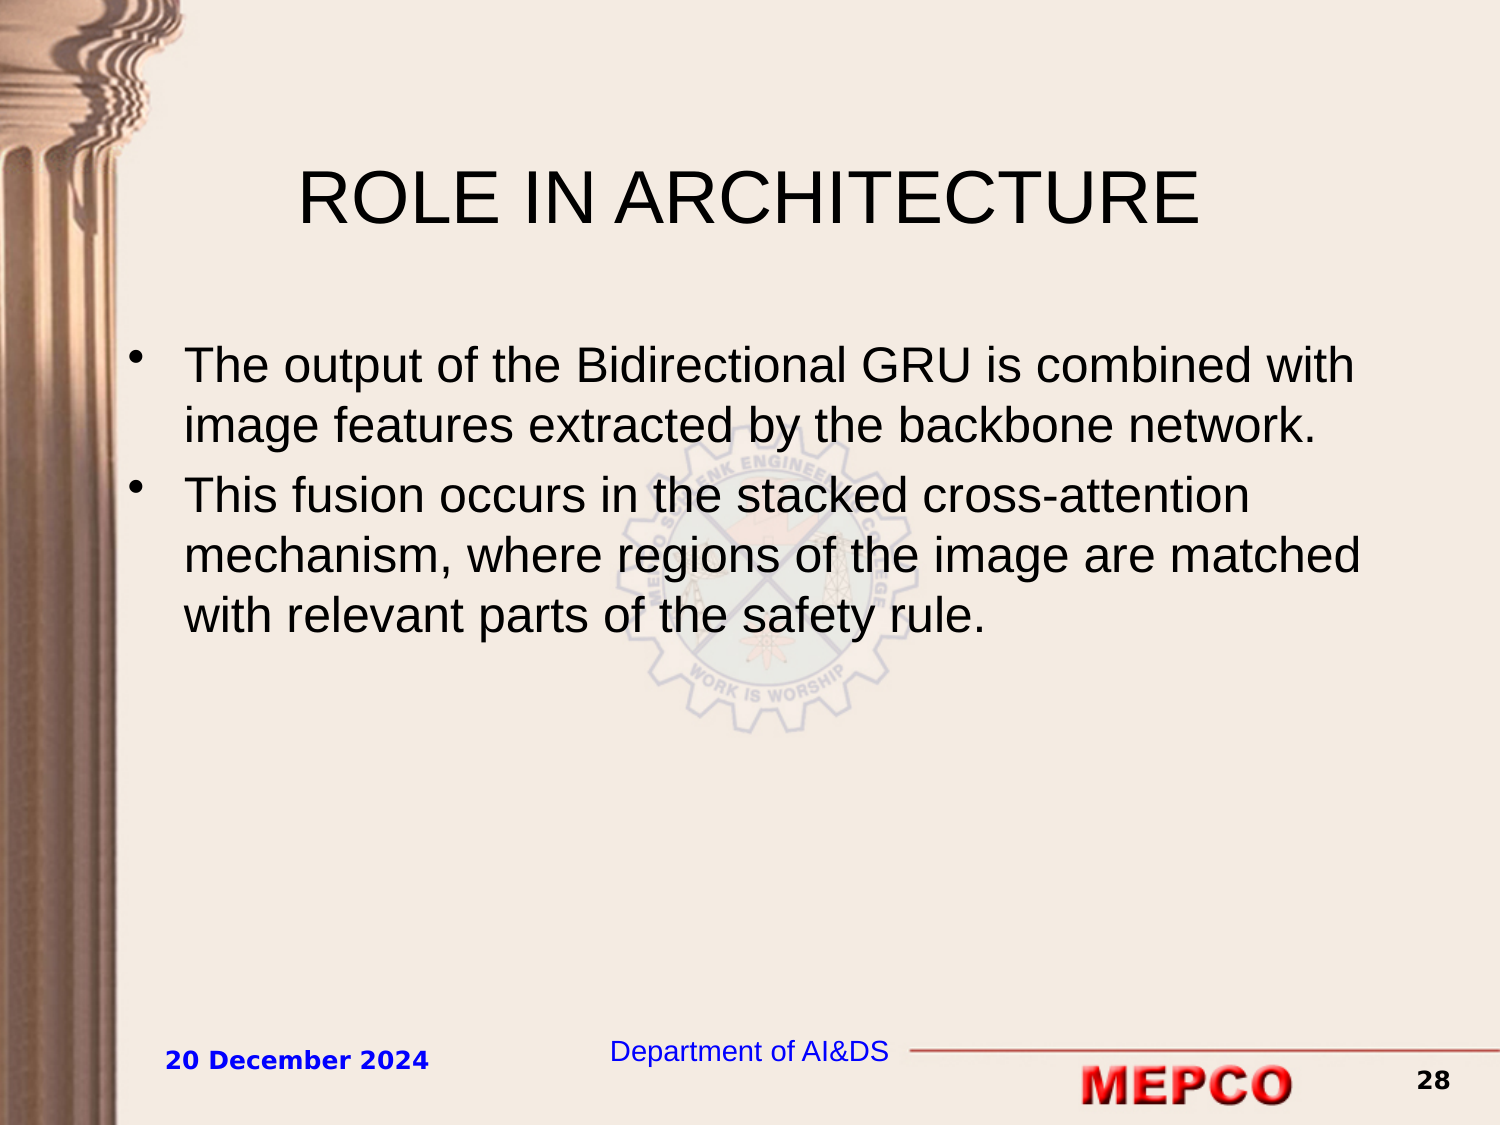

# ROLE IN ARCHITECTURE
The output of the Bidirectional GRU is combined with image features extracted by the backbone network.
This fusion occurs in the stacked cross-attention mechanism, where regions of the image are matched with relevant parts of the safety rule.
Department of AI&DS